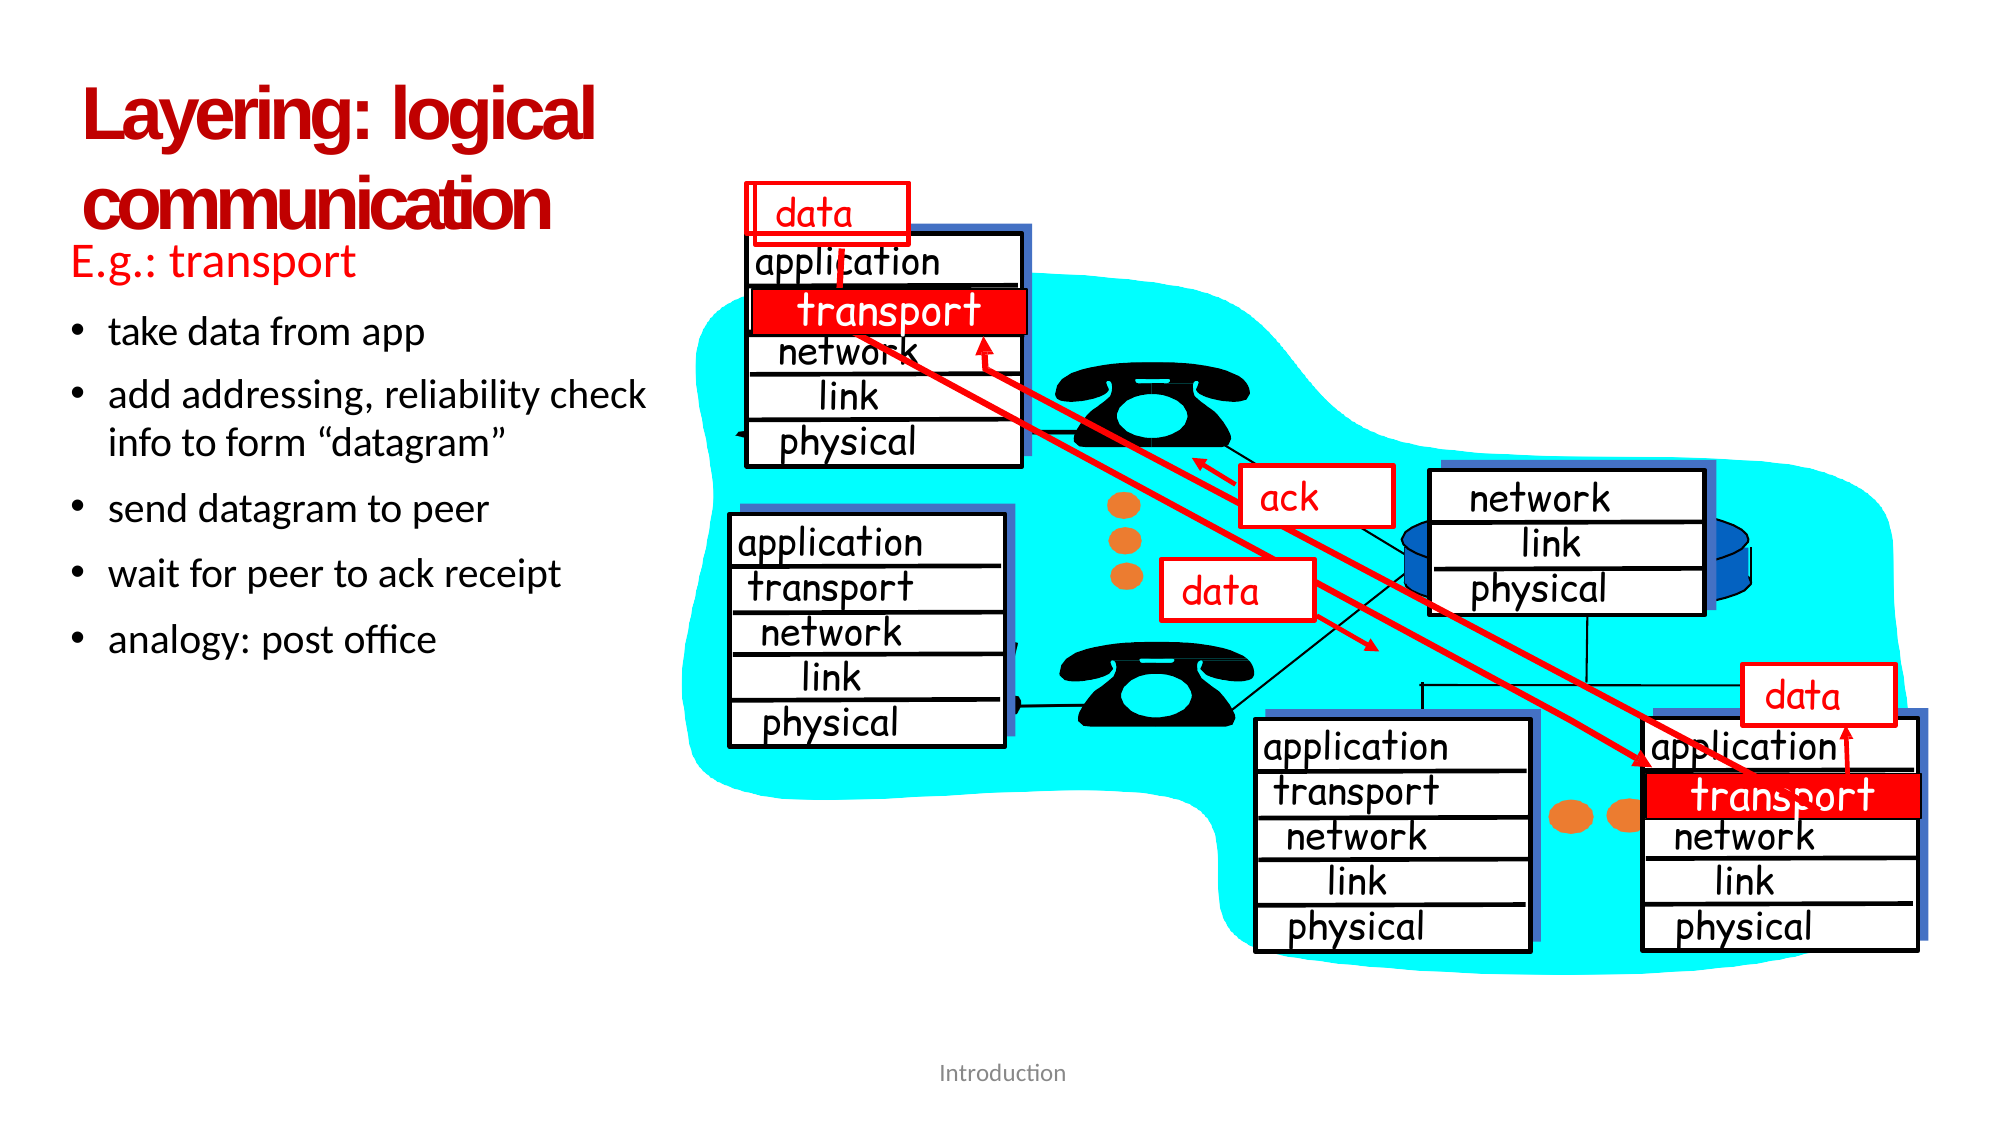

# Layering: logical communication

data
E.g.: transport
take data from app
add addressing, reliability check
info to form “datagram”
send datagram to peer
wait for peer to ack receipt
analogy: post office

application

transport
transport

network

link
physical

ack
network  link
application

data
transport
physical

network

link
ta
da
physical

application
application
transport
transport
transport
netw
ork
network
link
link
physical
physical
Introduction